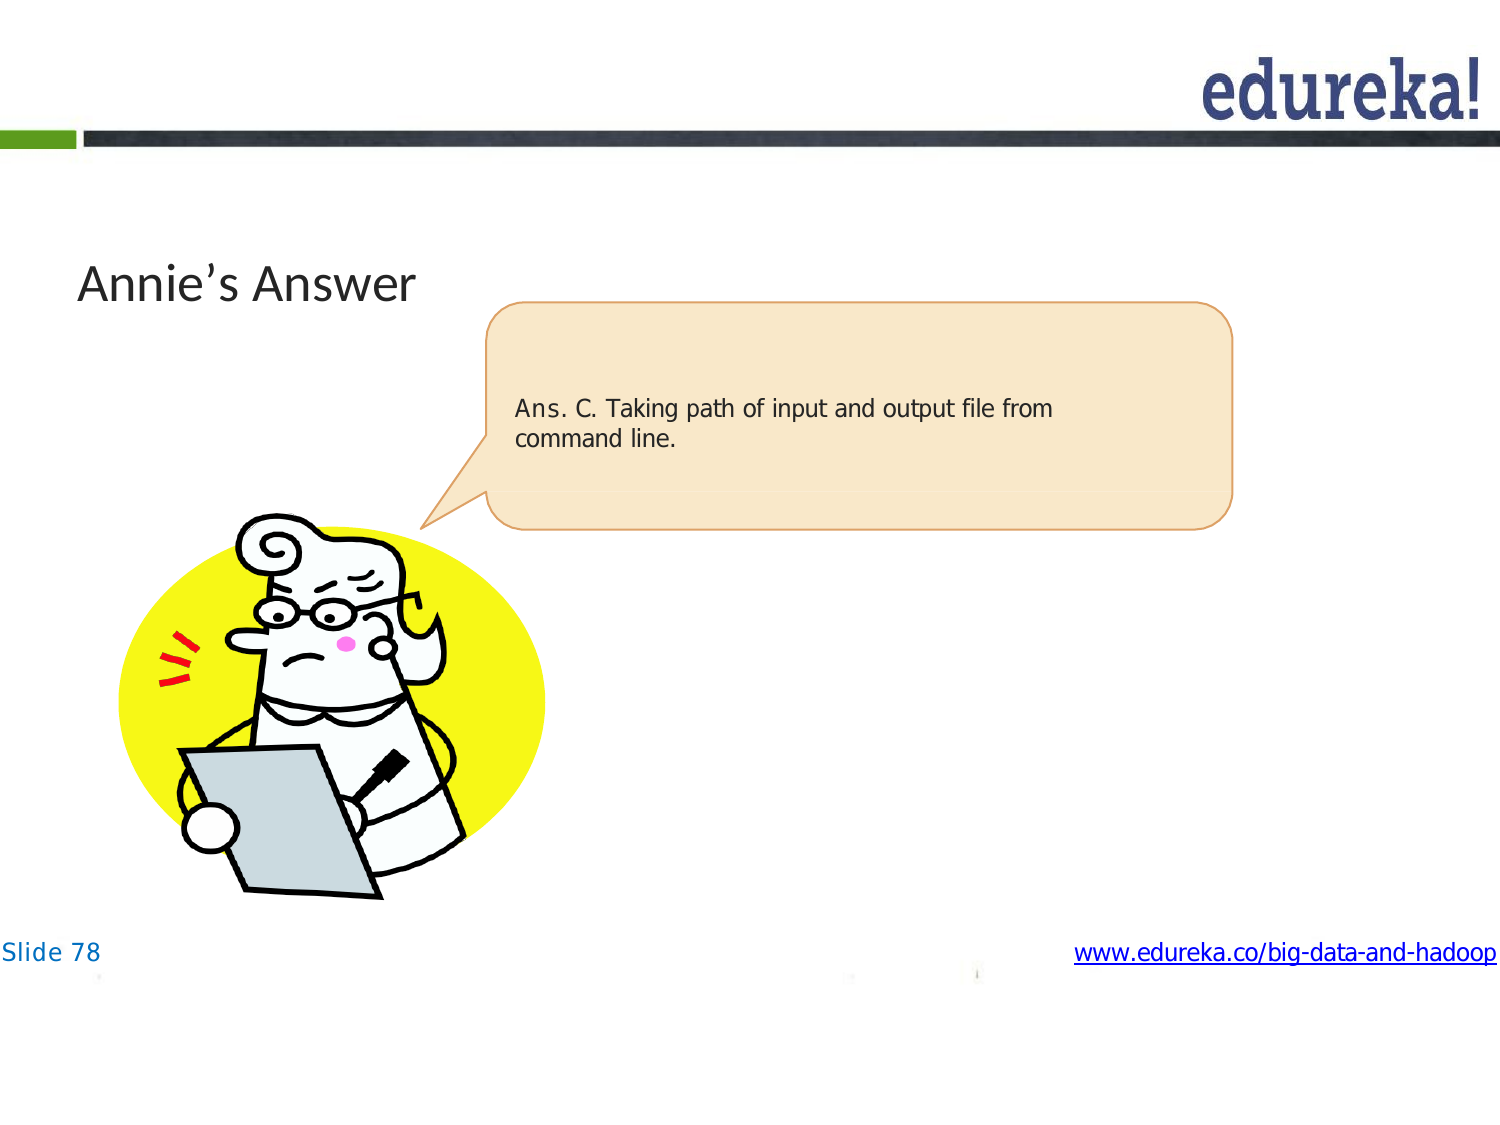

# Annie’s Answer

Ans. C. Taking path of input and output file from
command line.

Slide 78
www.edureka.co/big-data-and-hadoop